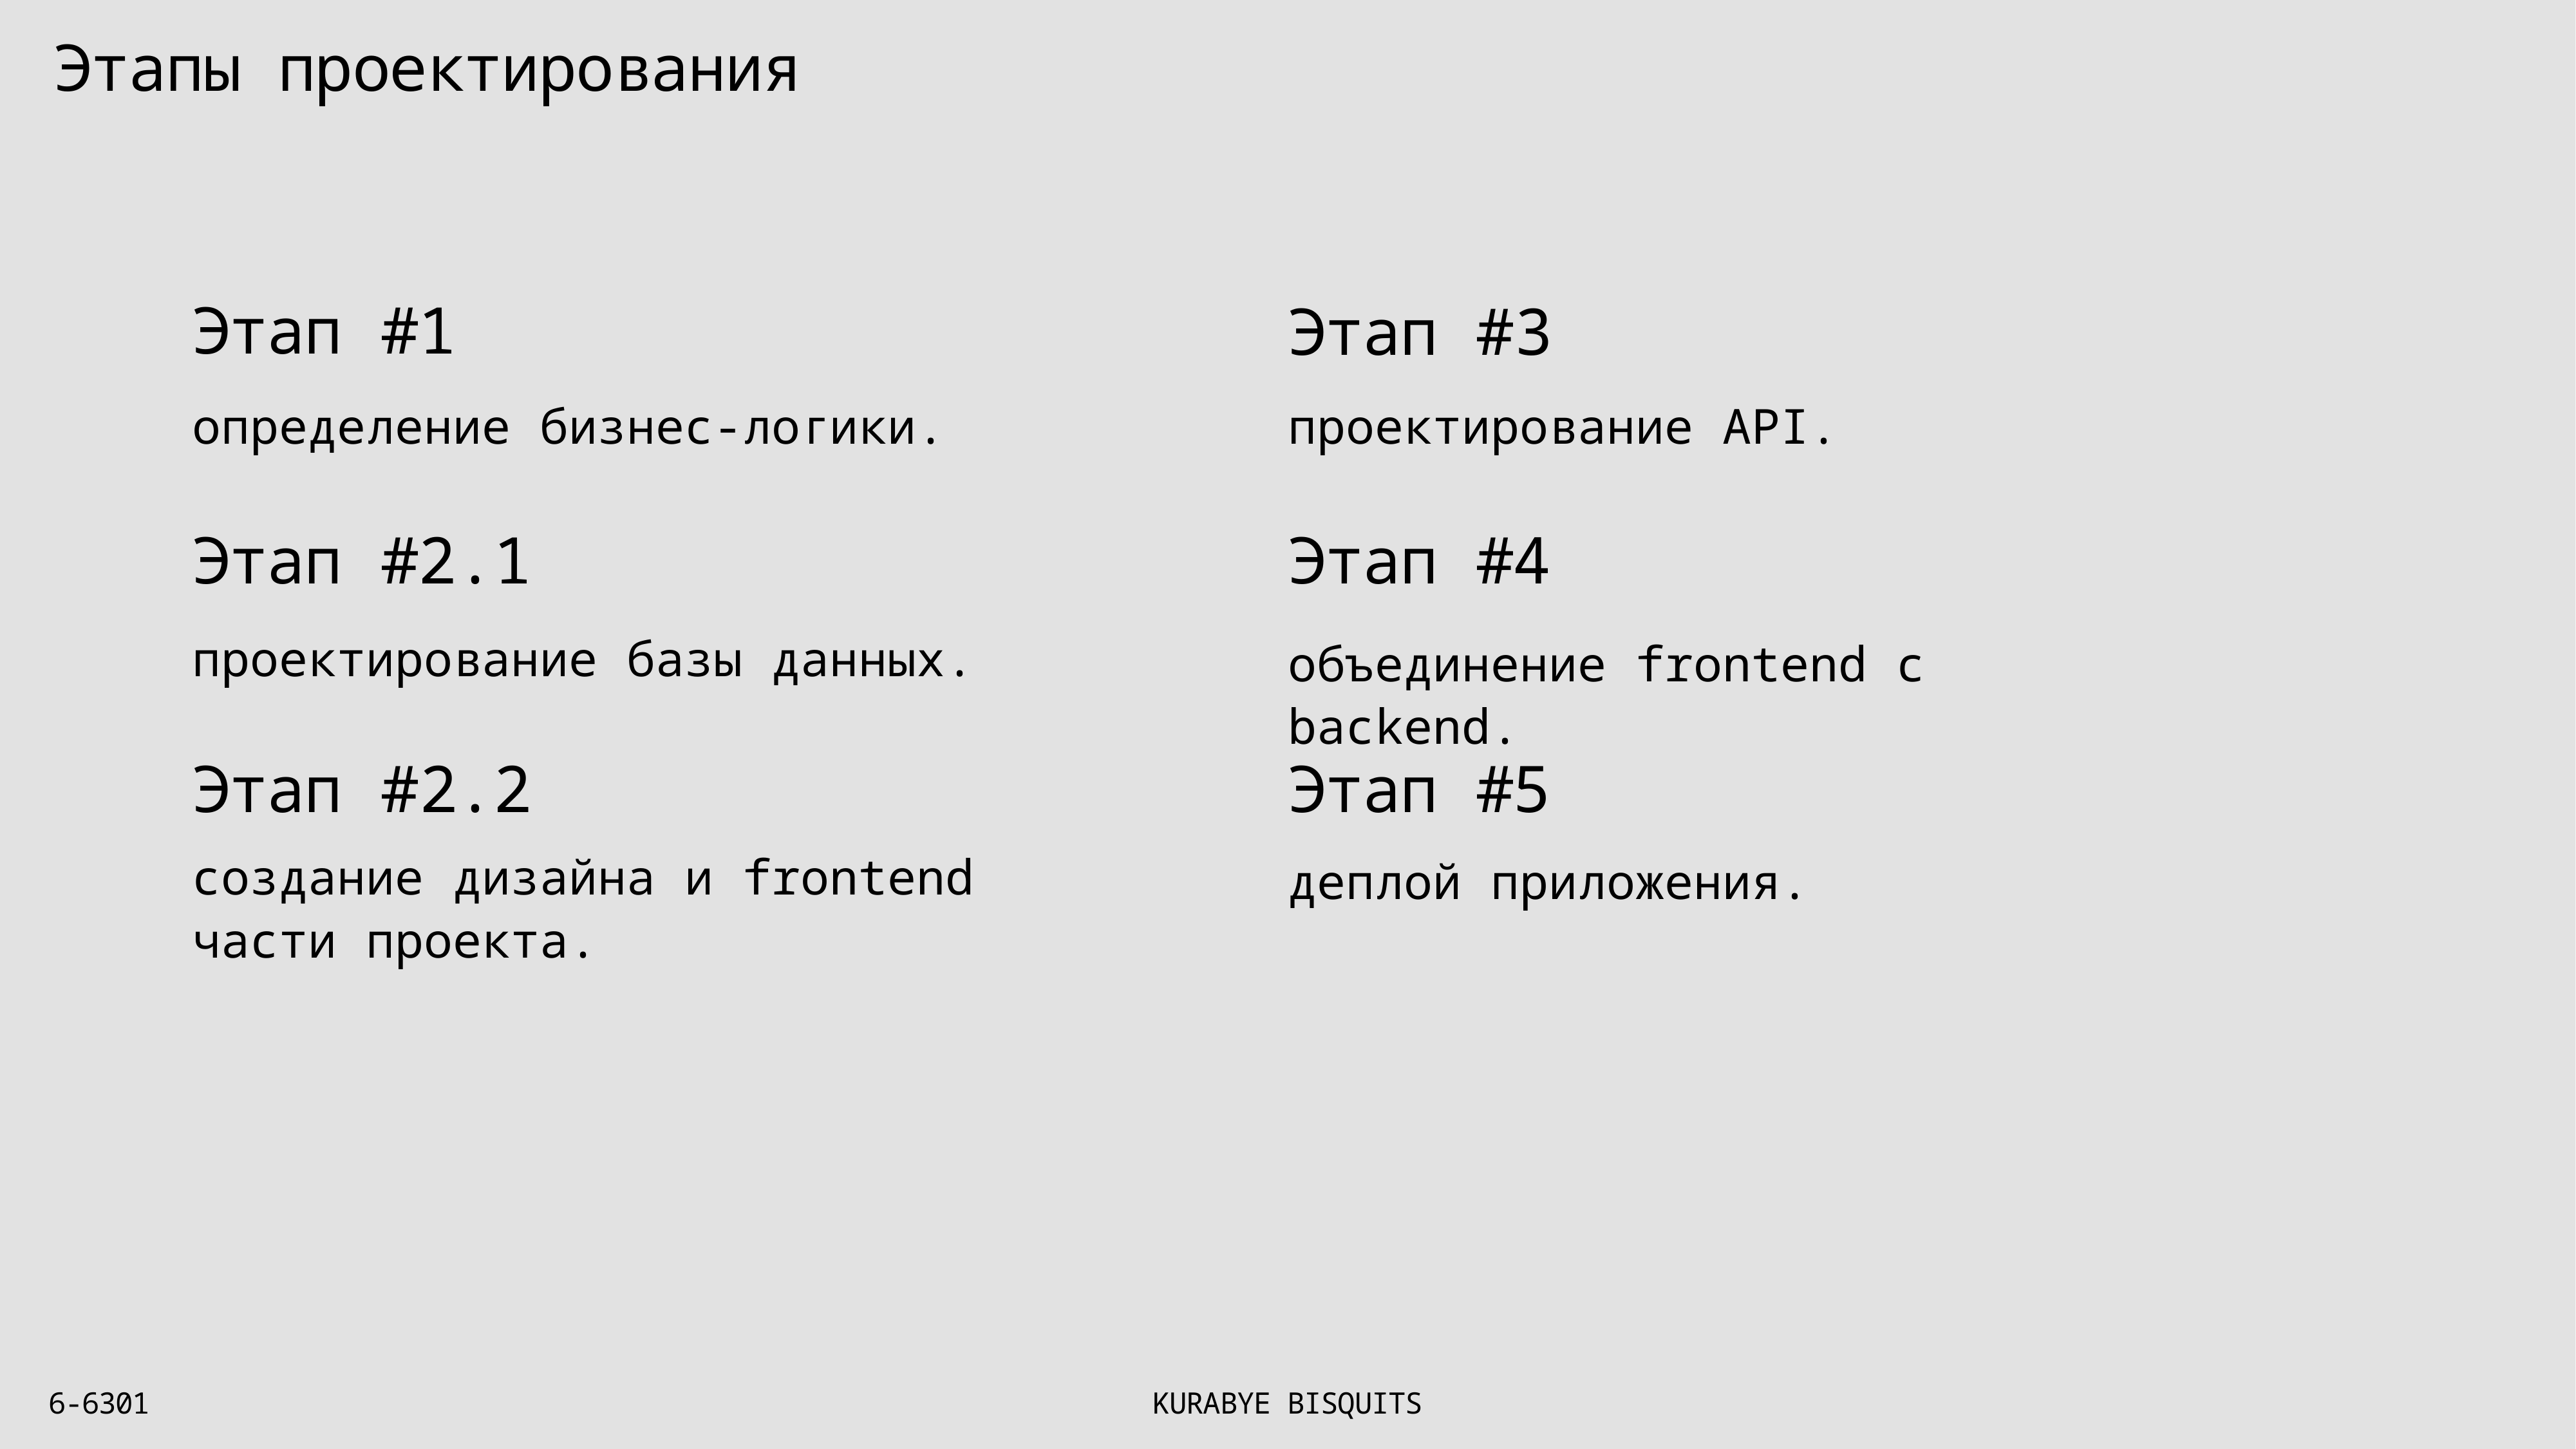

Этапы проектирования
Этап #1
Этап #3
определение бизнес-логики.
проектирование API.
Этап #2.1
Этап #4
проектирование базы данных.
объединение frontend с backend.
Этап #2.2
Этап #5
создание дизайна и frontend части проекта.
деплой приложения.
6-6301
KURABYE BISQUITS